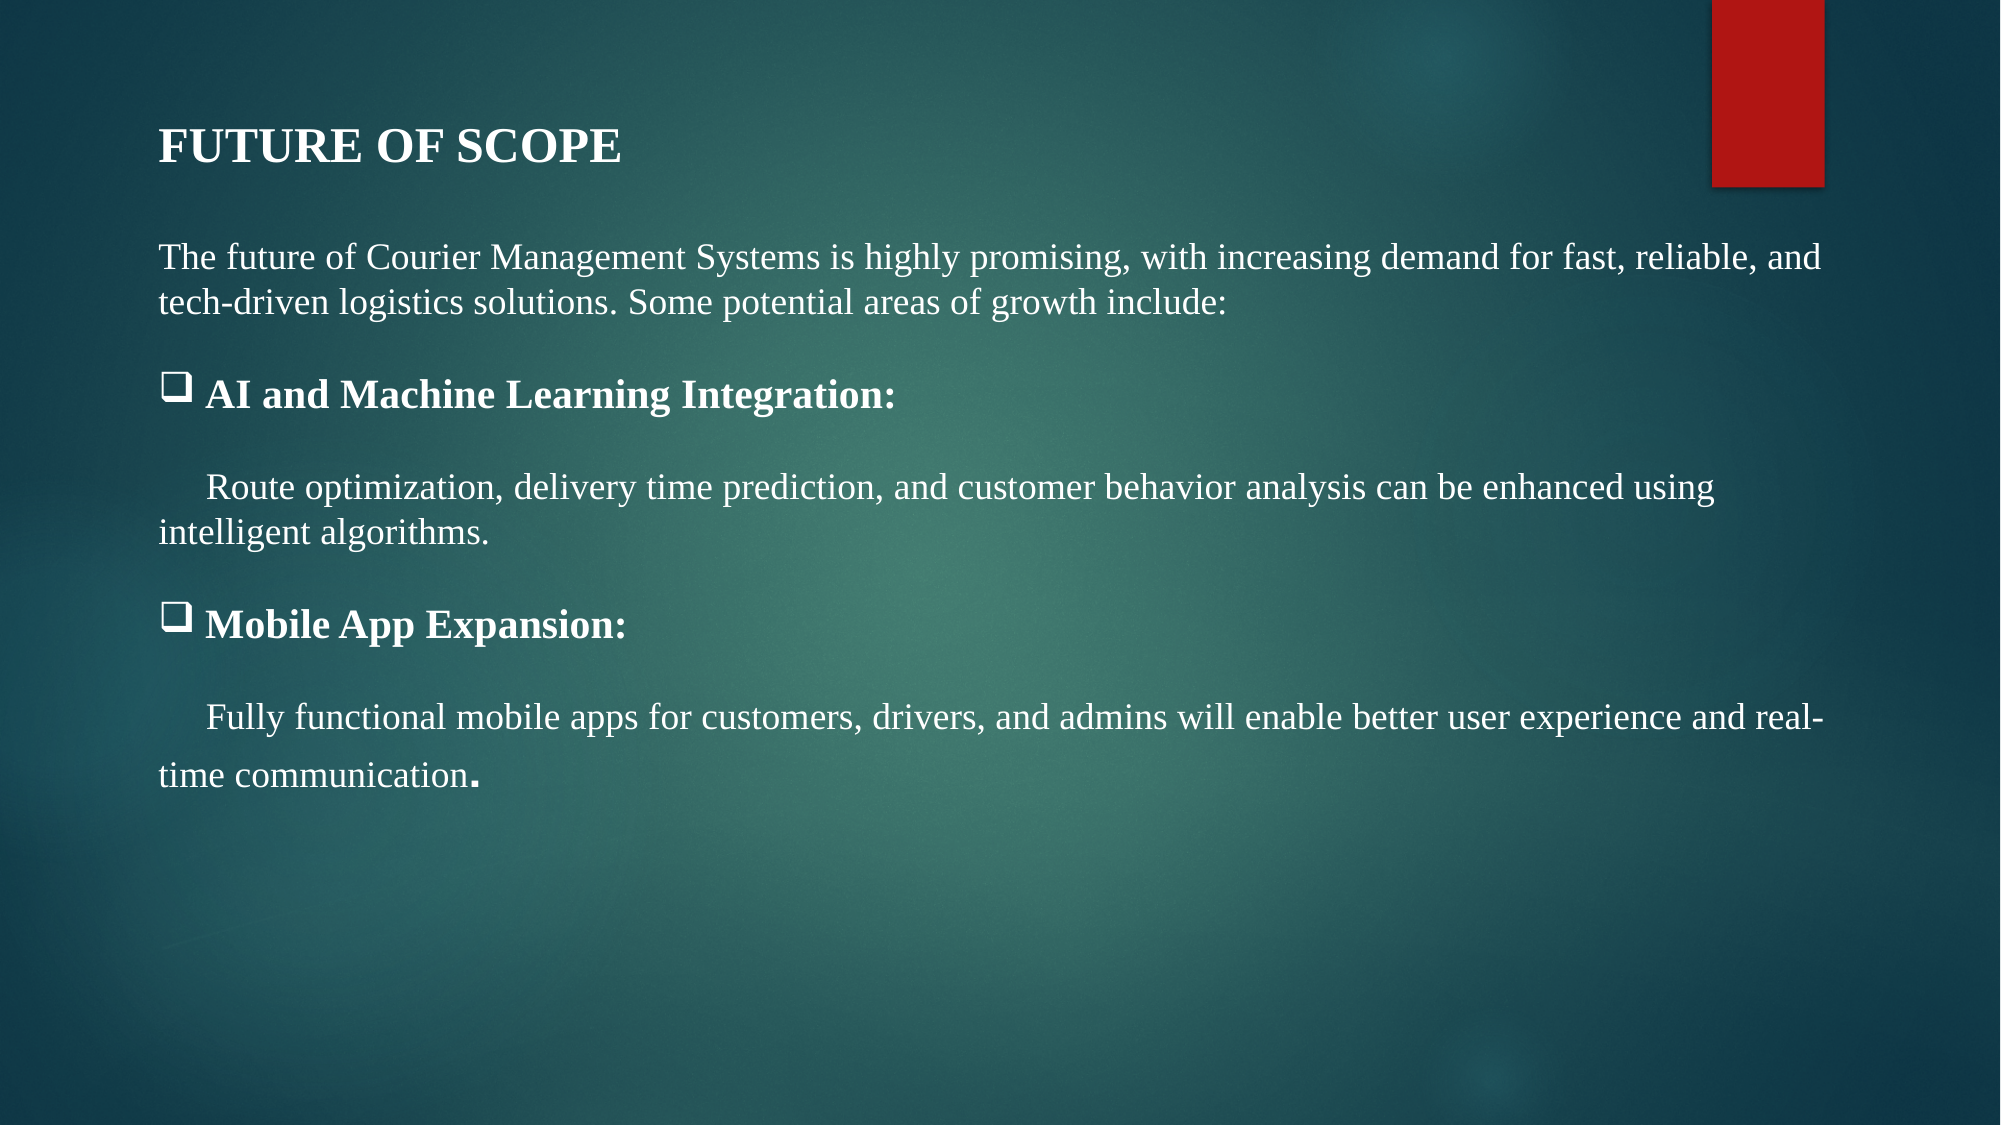

FUTURE OF SCOPE

The future of Courier Management Systems is highly promising, with increasing demand for fast, reliable, and tech-driven logistics solutions. Some potential areas of growth include:

AI and Machine Learning Integration:

     Route optimization, delivery time prediction, and customer behavior analysis can be enhanced using intelligent algorithms.

Mobile App Expansion:

     Fully functional mobile apps for customers, drivers, and admins will enable better user experience and real-time communication.